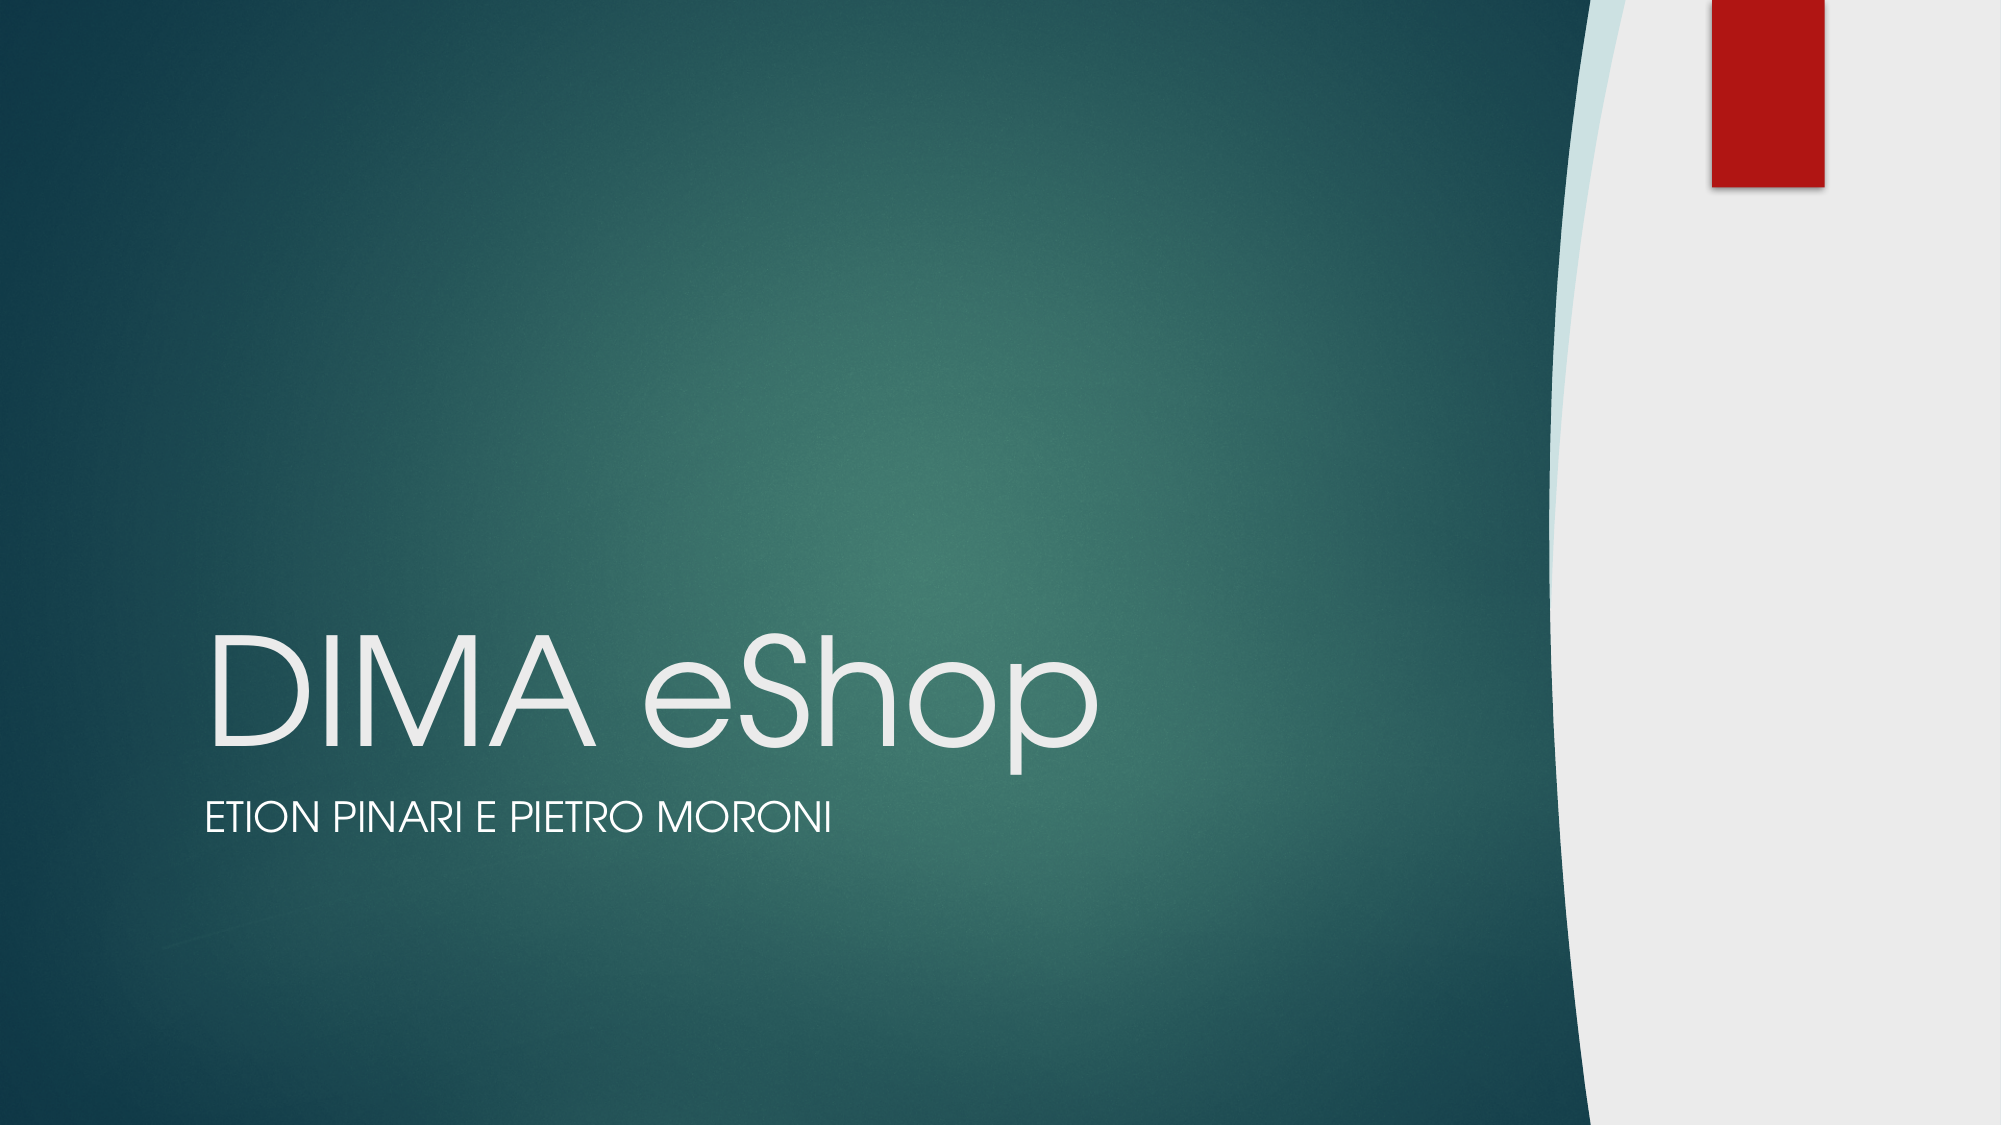

# DIMA eShop
Etion Pinari e Pietro Moroni